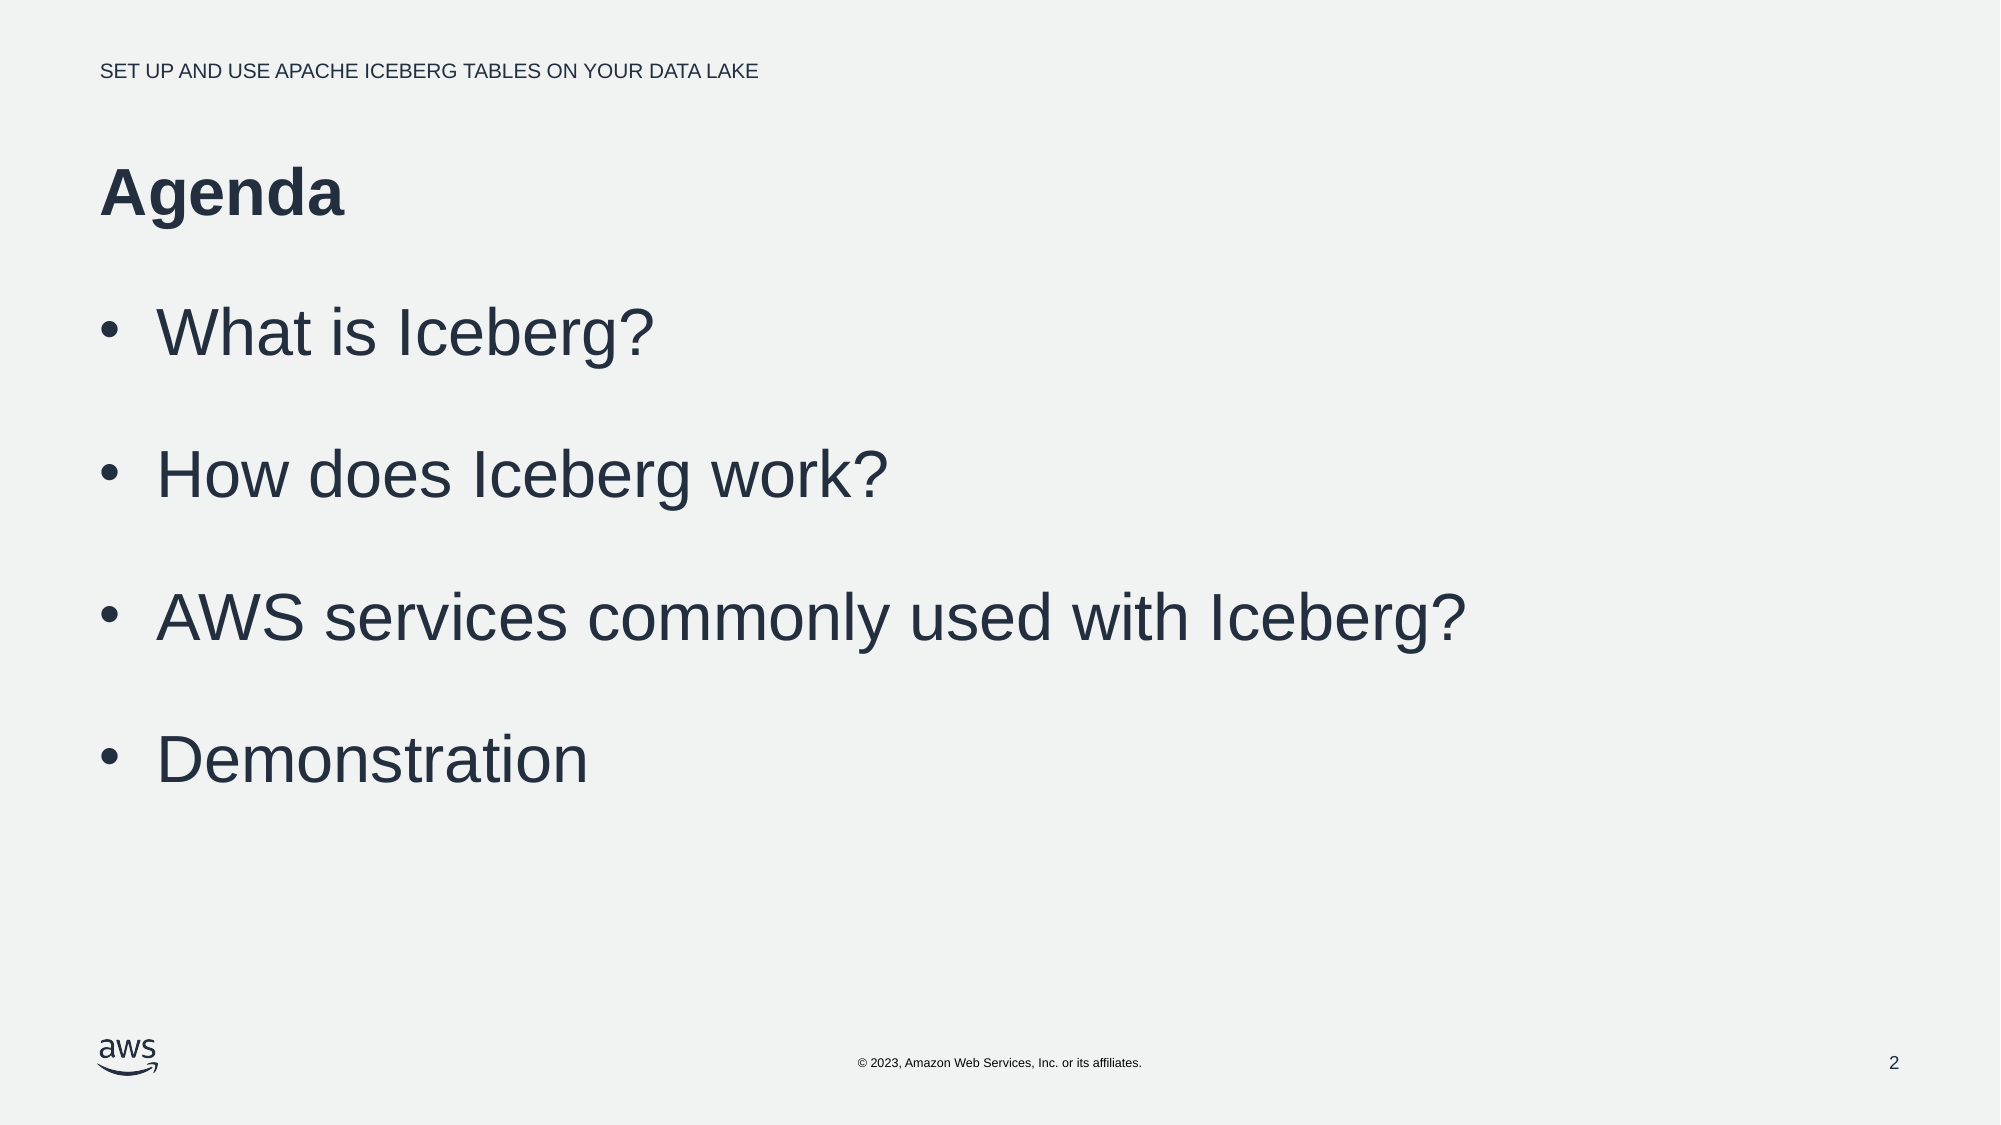

# Agenda
What is Iceberg?
How does Iceberg work?
AWS services commonly used with Iceberg?
Demonstration

2